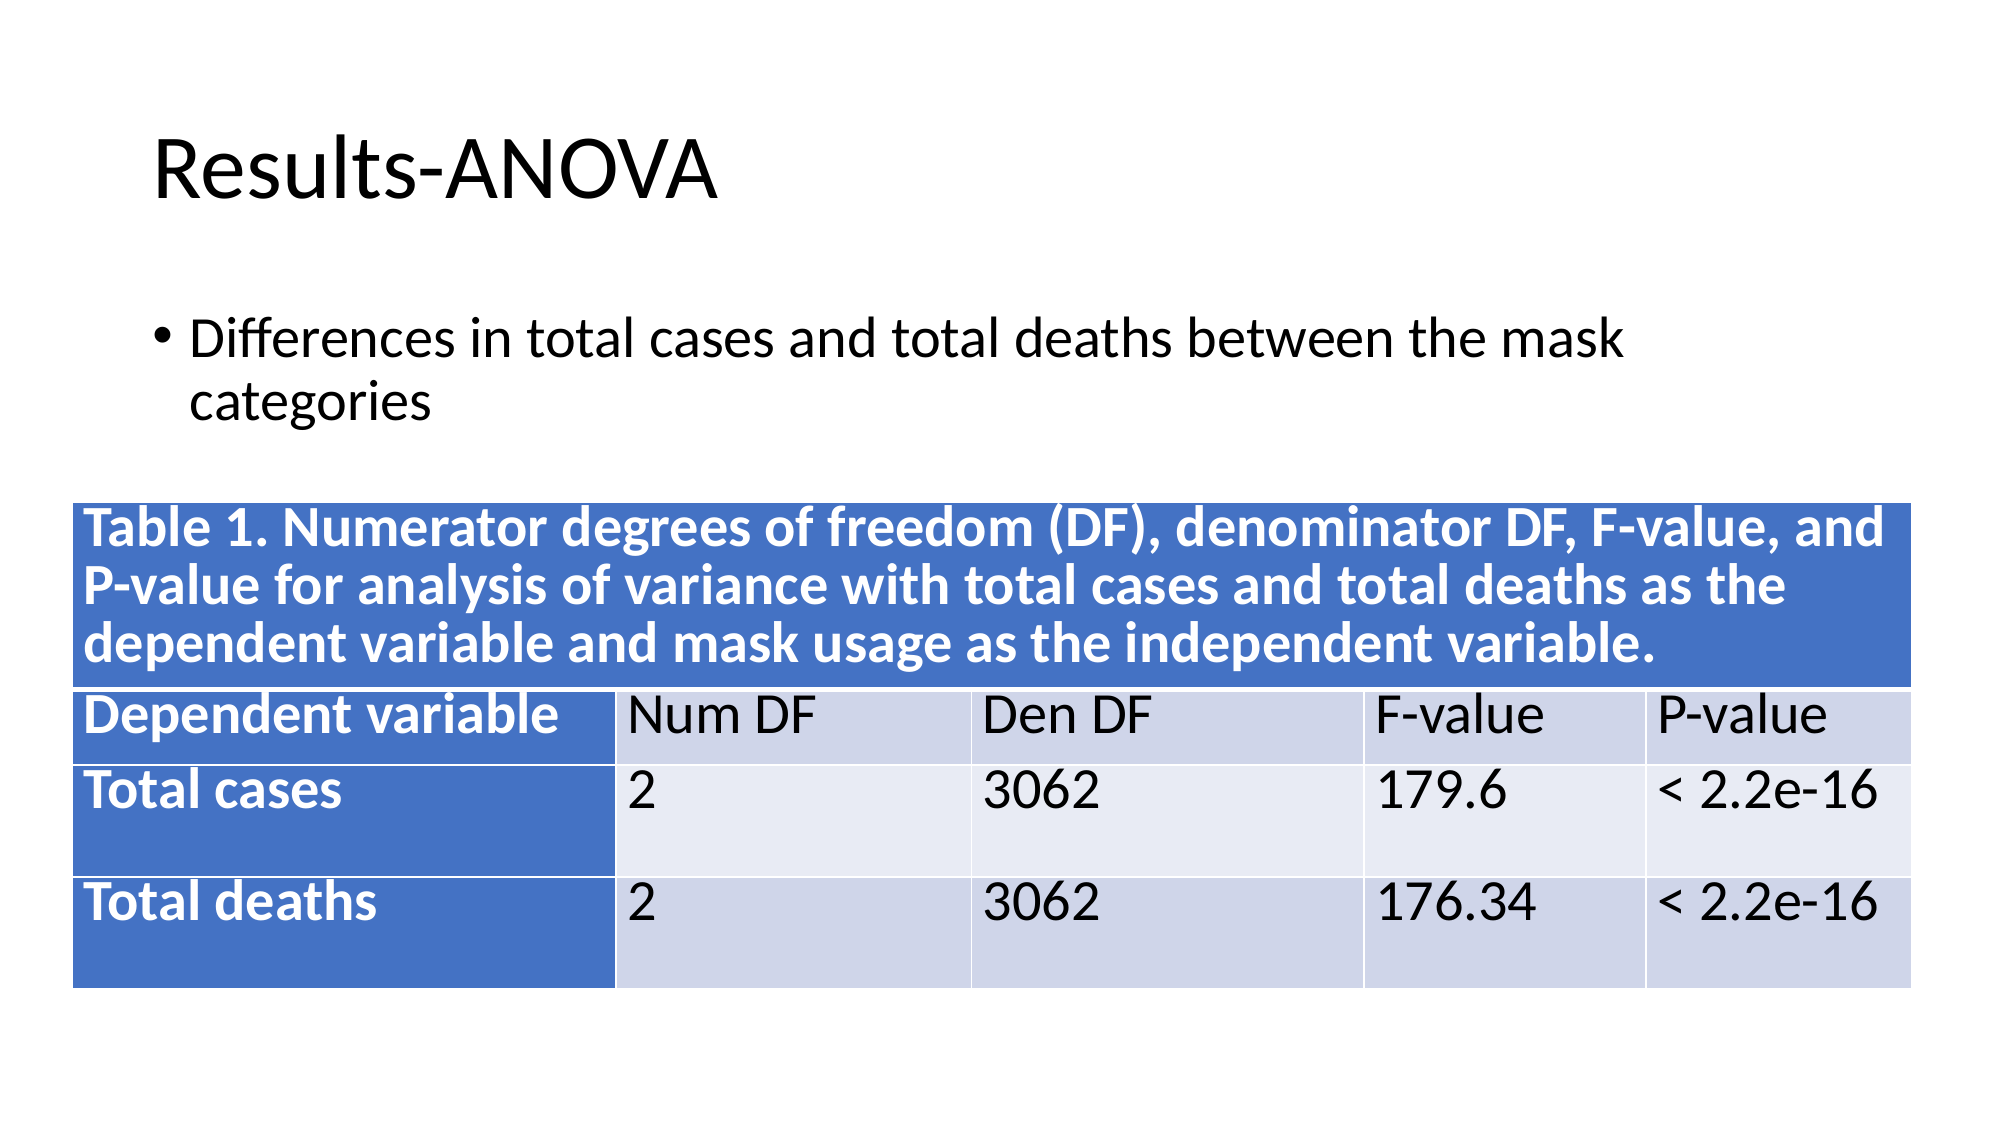

# Results-ANOVA
Differences in total cases and total deaths between the mask categories
| Table 1. Numerator degrees of freedom (DF), denominator DF, F-value, and P-value for analysis of variance with total cases and total deaths as the dependent variable and mask usage as the independent variable. |  |  |  |  |
| --- | --- | --- | --- | --- |
| Dependent variable | Num DF | Den DF | F-value | P-value |
| Total cases | 2 | 3062 | 179.6 | < 2.2e-16 |
| Total deaths | 2 | 3062 | 176.34 | < 2.2e-16 |